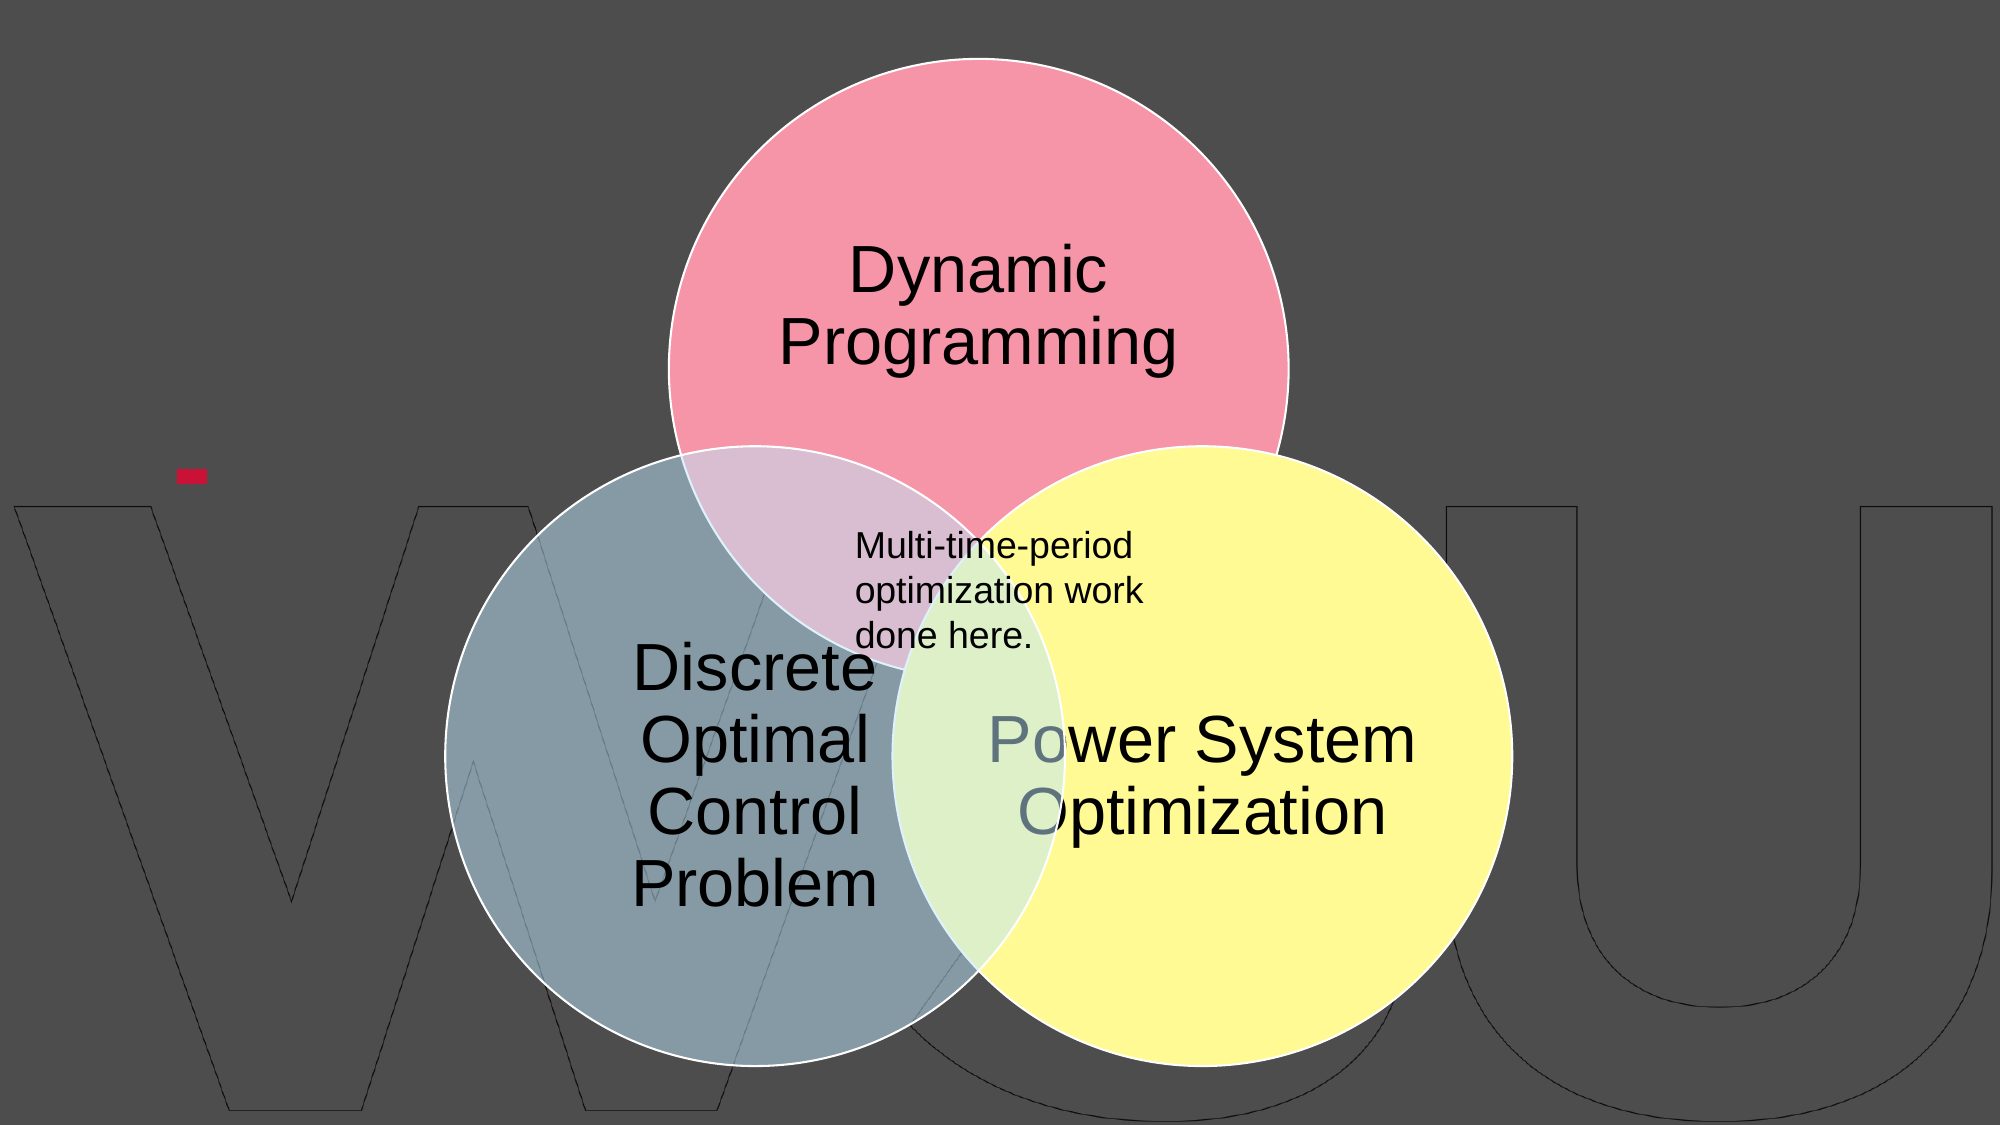

Dynamic Programming
Power System Optimization
Discrete Optimal Control Problem
#
Multi-time-period optimization work done here.